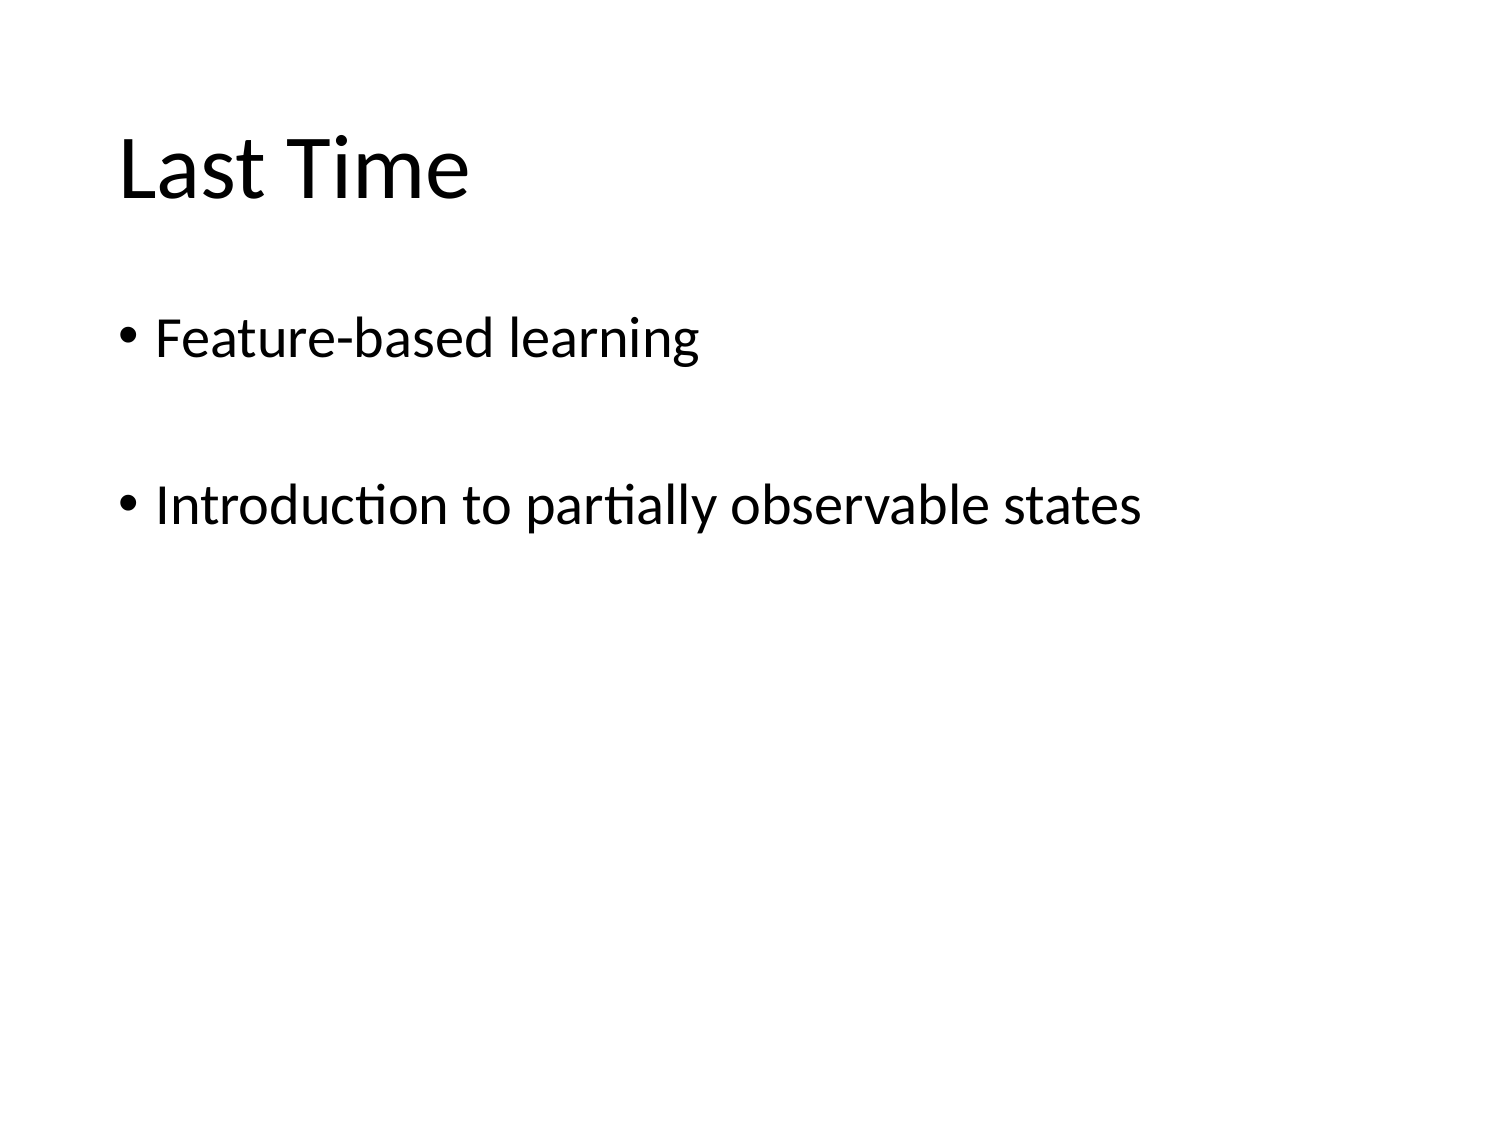

# Last Time
Feature-based learning

Introduction to partially observable states